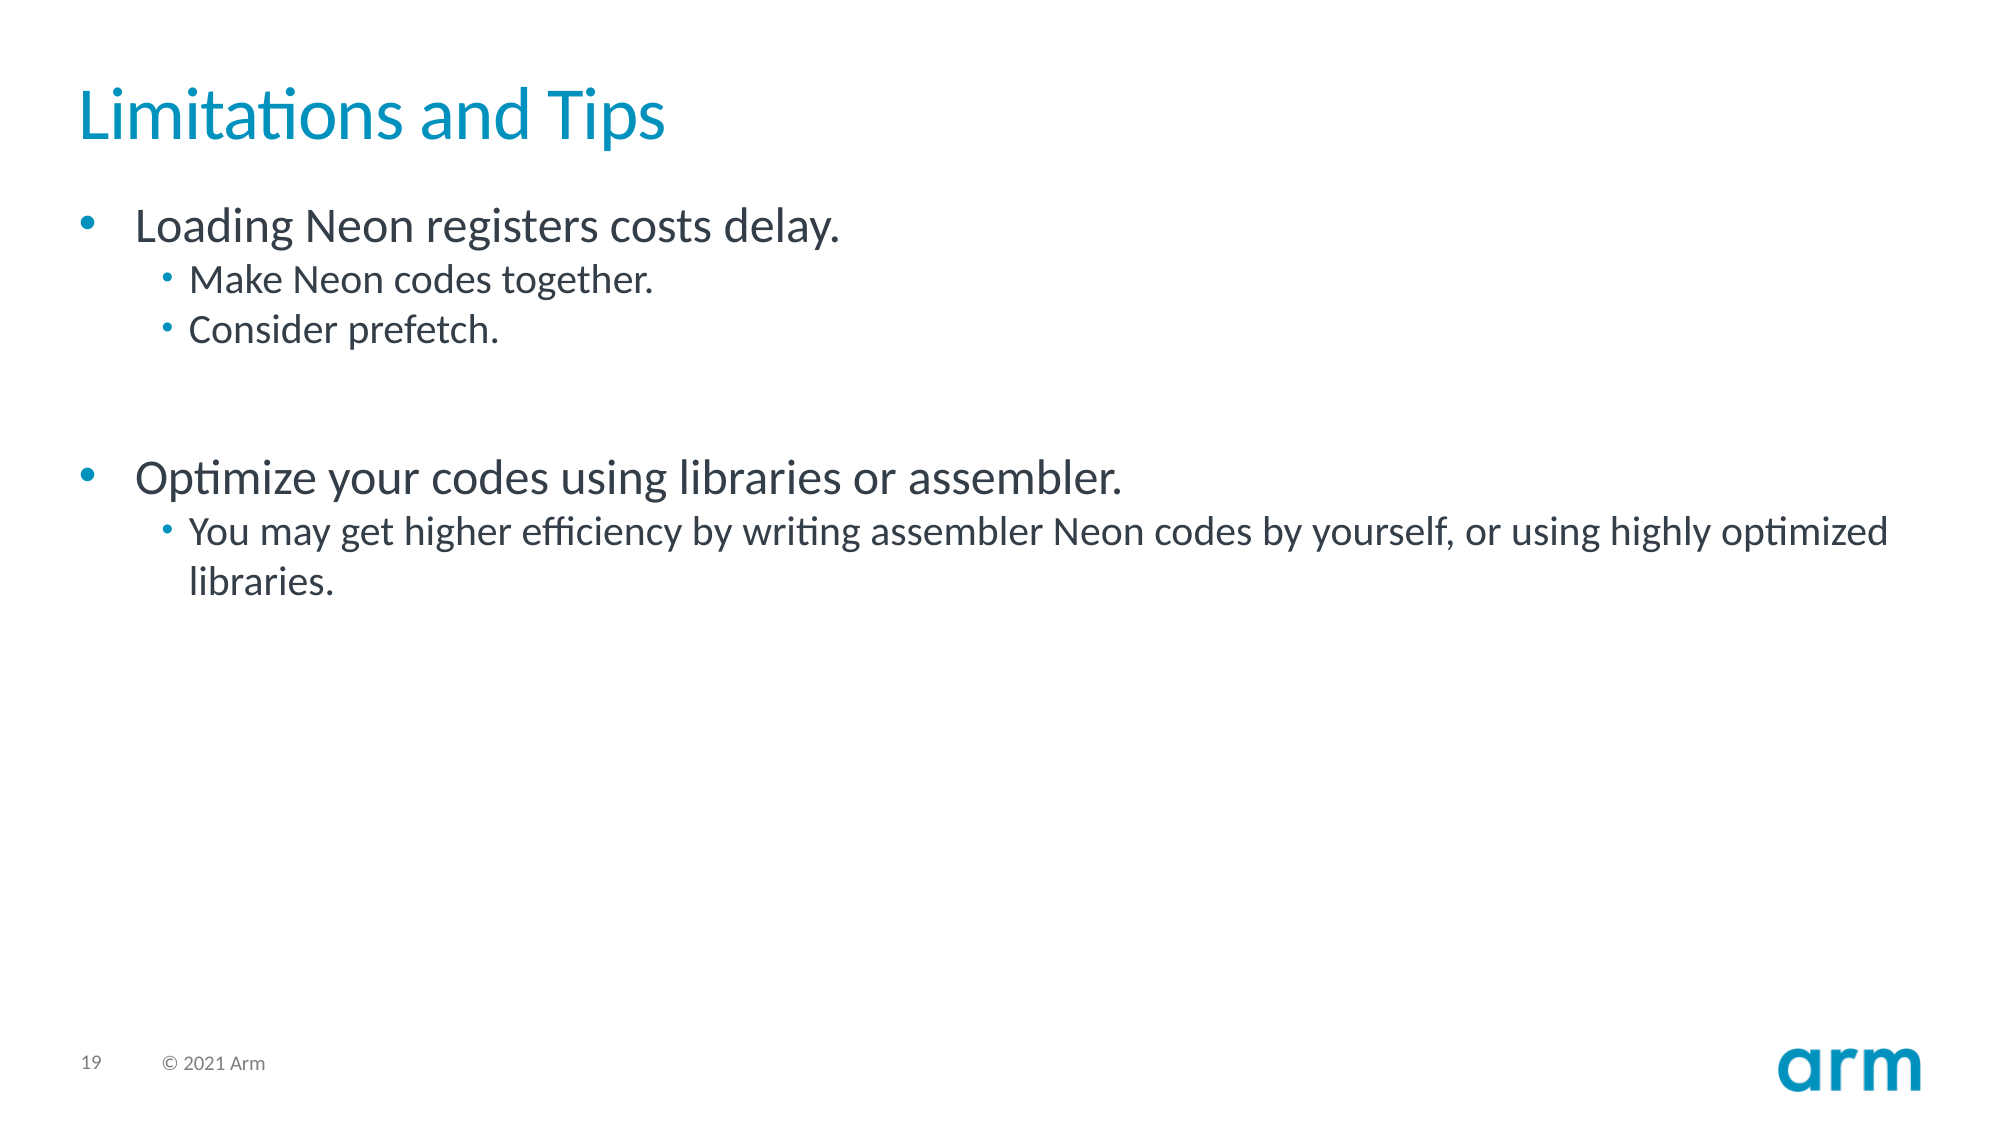

# Limitations and Tips
Loading Neon registers costs delay.
Make Neon codes together.
Consider prefetch.

Optimize your codes using libraries or assembler.
You may get higher efficiency by writing assembler Neon codes by yourself, or using highly optimized libraries.